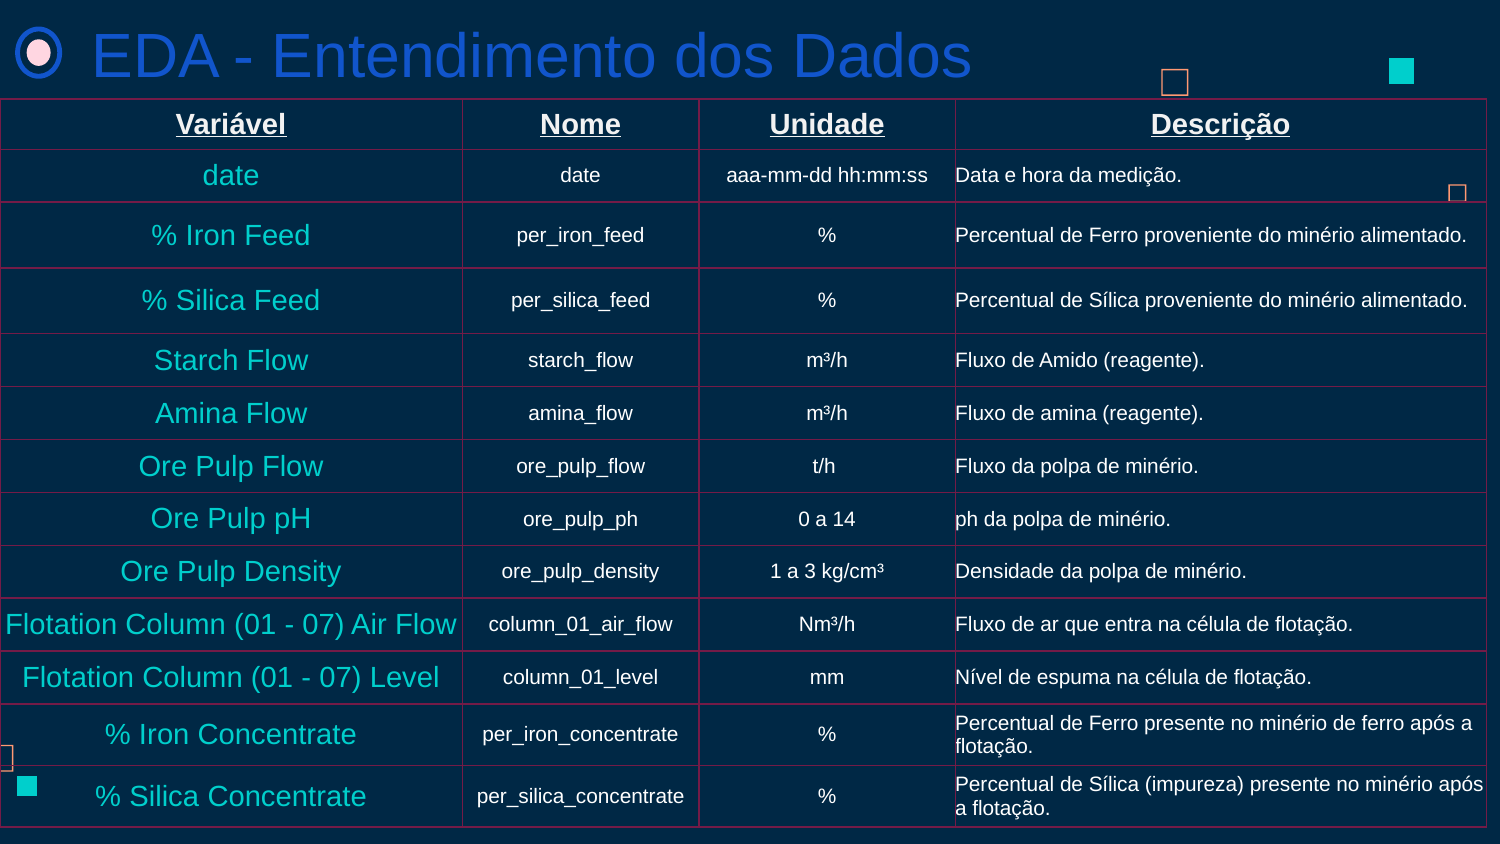

EDA - Entendimento dos Dados

| Variável | Nome | Unidade | Descrição |  |
| --- | --- | --- | --- | --- |
| date | date | aaa-mm-dd hh:mm:ss | Data e hora da medição. |  |
| % Iron Feed | per\_iron\_feed | % | Percentual de Ferro proveniente do minério alimentado. |  |
| % Silica Feed | per\_silica\_feed | % | Percentual de Sílica proveniente do minério alimentado. |  |
| Starch Flow | starch\_flow | m³/h | Fluxo de Amido (reagente). |  |
| Amina Flow | amina\_flow | m³/h | Fluxo de amina (reagente). |  |
| Ore Pulp Flow | ore\_pulp\_flow | t/h | Fluxo da polpa de minério. |  |
| Ore Pulp pH | ore\_pulp\_ph | 0 a 14 | ph da polpa de minério. |  |
| Ore Pulp Density | ore\_pulp\_density | 1 a 3 kg/cm³ | Densidade da polpa de minério. |  |
| Flotation Column (01 - 07) Air Flow | column\_01\_air\_flow | Nm³/h | Fluxo de ar que entra na célula de flotação. |  |
| Flotation Column (01 - 07) Level | column\_01\_level | mm | Nível de espuma na célula de flotação. |  |
| % Iron Concentrate | per\_iron\_concentrate | % | Percentual de Ferro presente no minério de ferro após a flotação. |  |
| % Silica Concentrate | per\_silica\_concentrate | % | Percentual de Sílica (impureza) presente no minério após a flotação. |  |